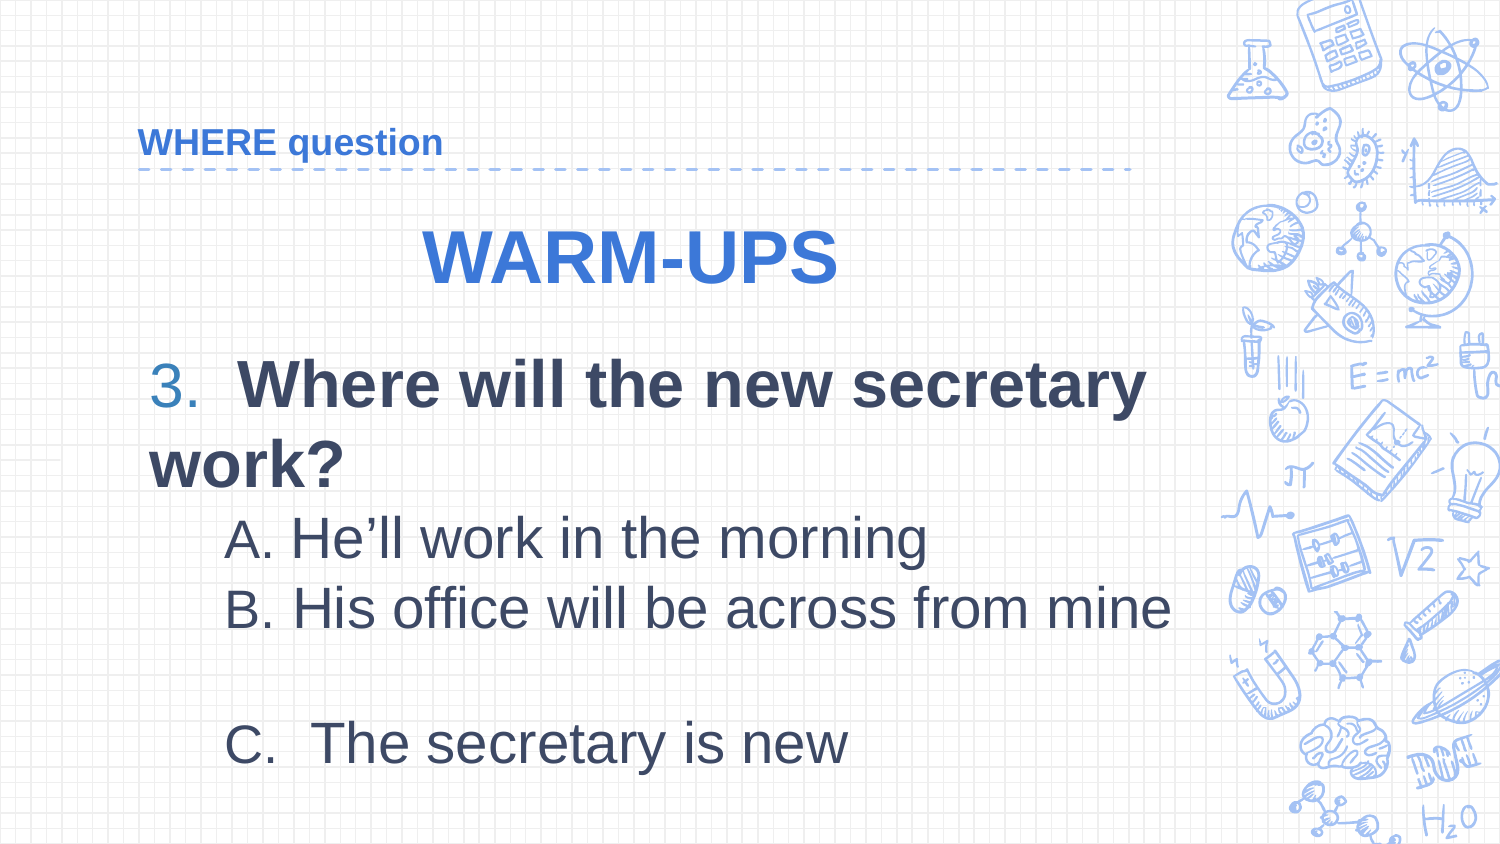

# WHERE question
WARM-UPS

3.  Where will the new secretary work?
     A. He’ll work in the morning
     B. His office will be across from mine

     C.  The secretary is new